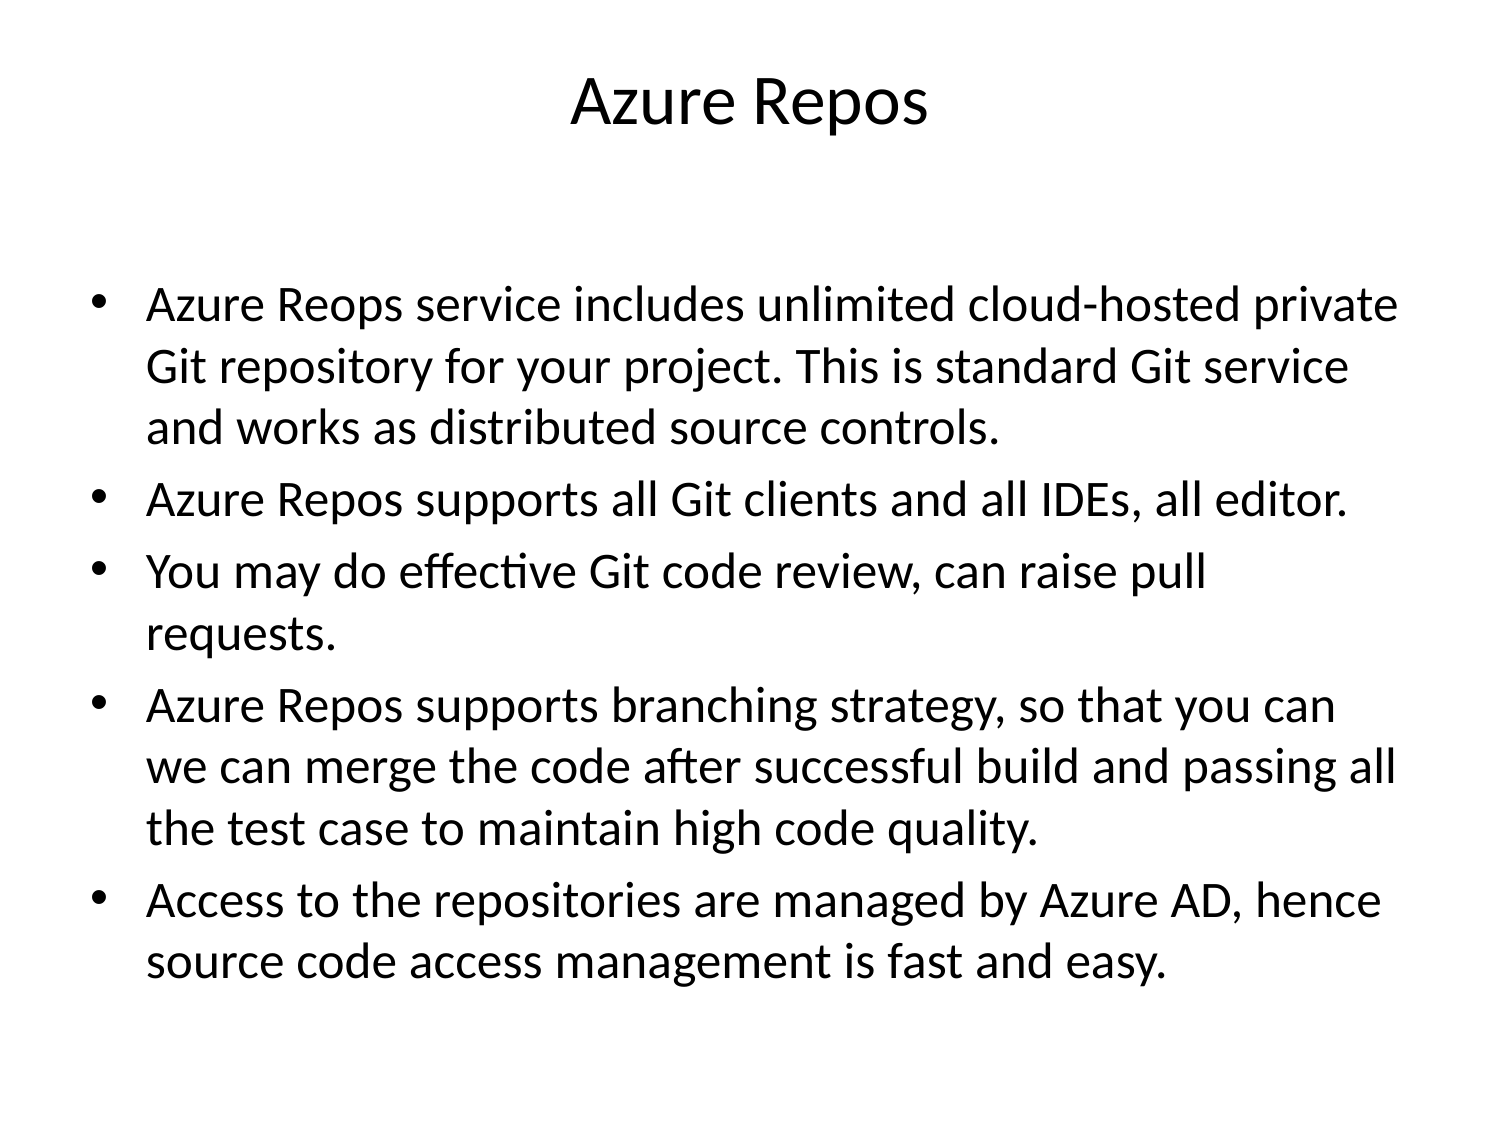

# Azure Repos
Azure Reops service includes unlimited cloud-hosted private Git repository for your project. This is standard Git service and works as distributed source controls.
Azure Repos supports all Git clients and all IDEs, all editor.
You may do effective Git code review, can raise pull requests.
Azure Repos supports branching strategy, so that you can we can merge the code after successful build and passing all the test case to maintain high code quality.
Access to the repositories are managed by Azure AD, hence source code access management is fast and easy.